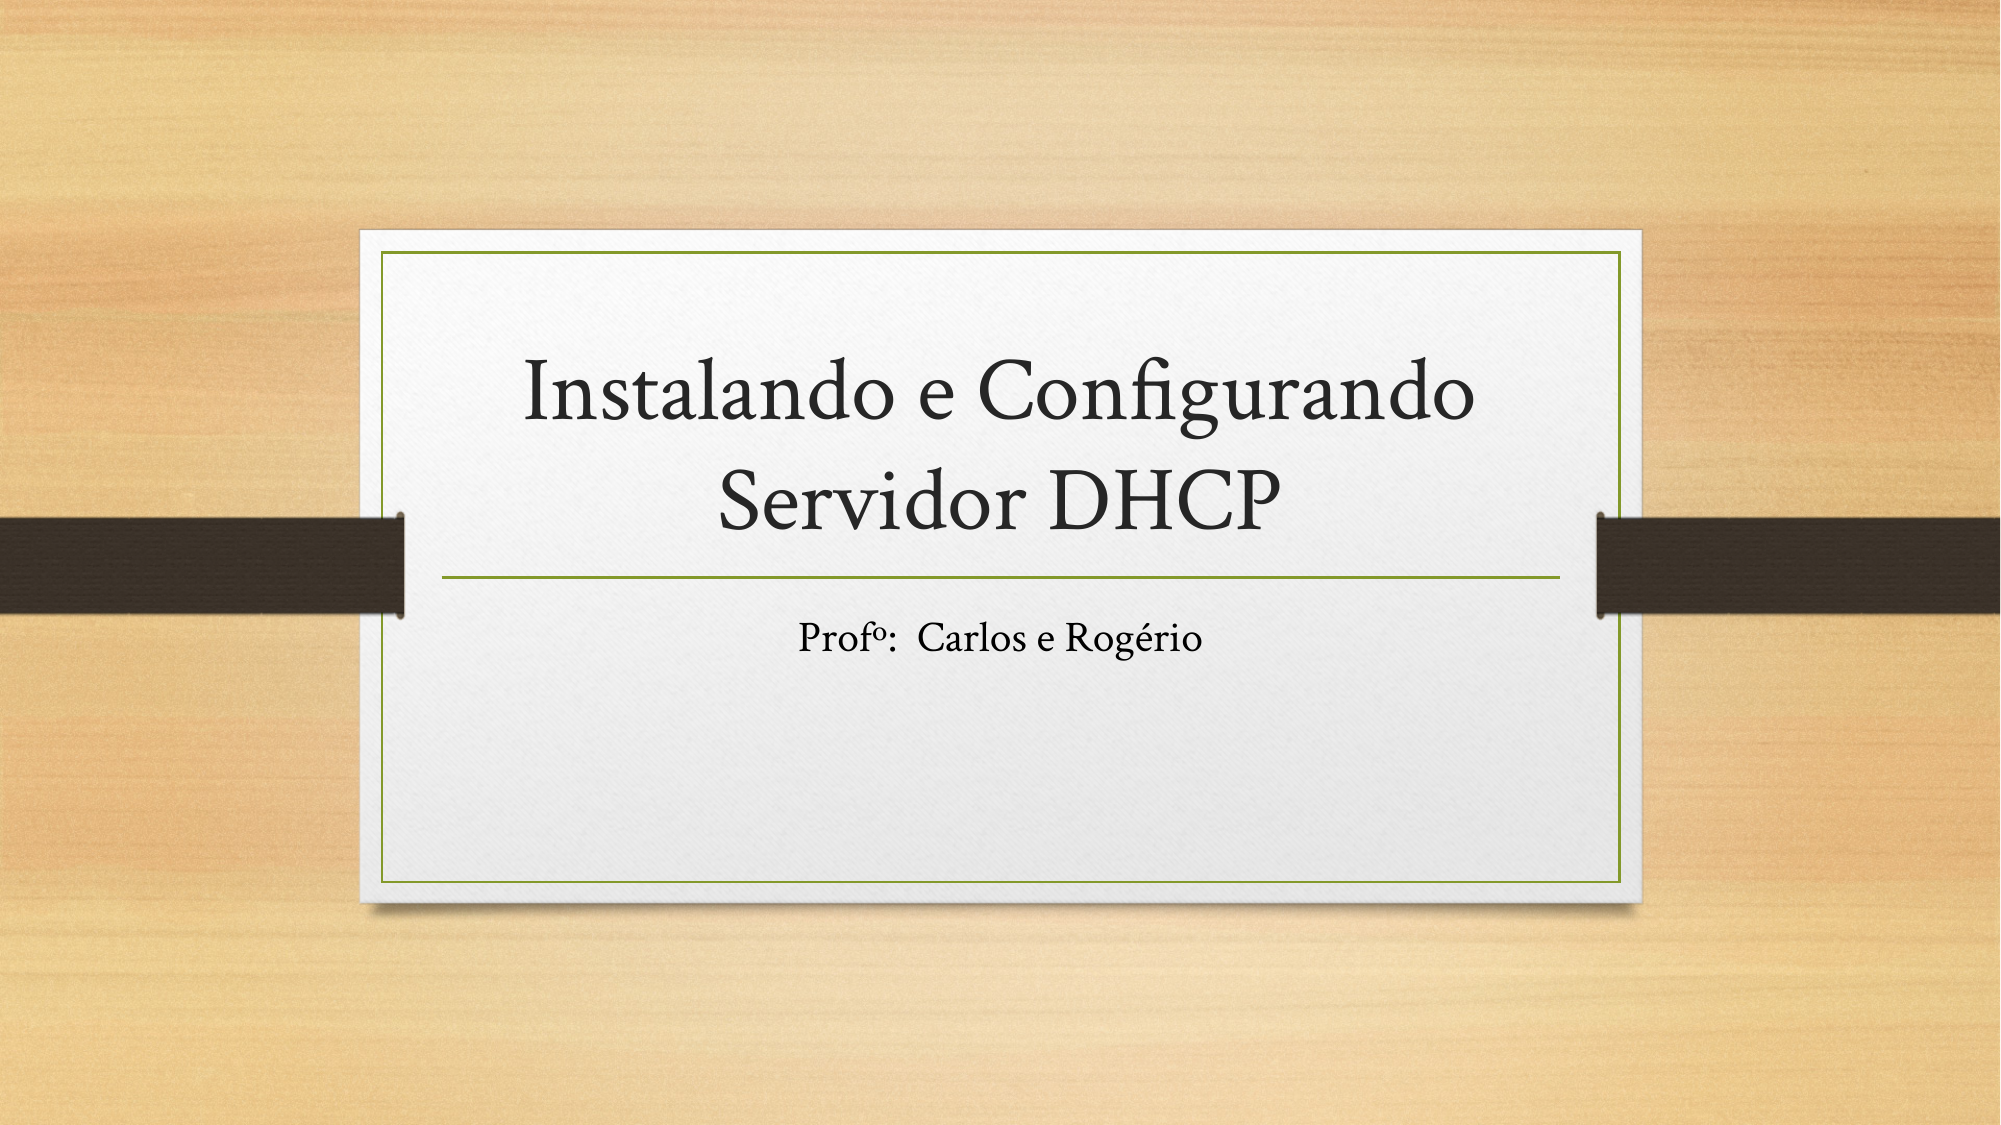

# Instalando e Configurando Servidor DHCP
Profº:  Carlos e Rogério